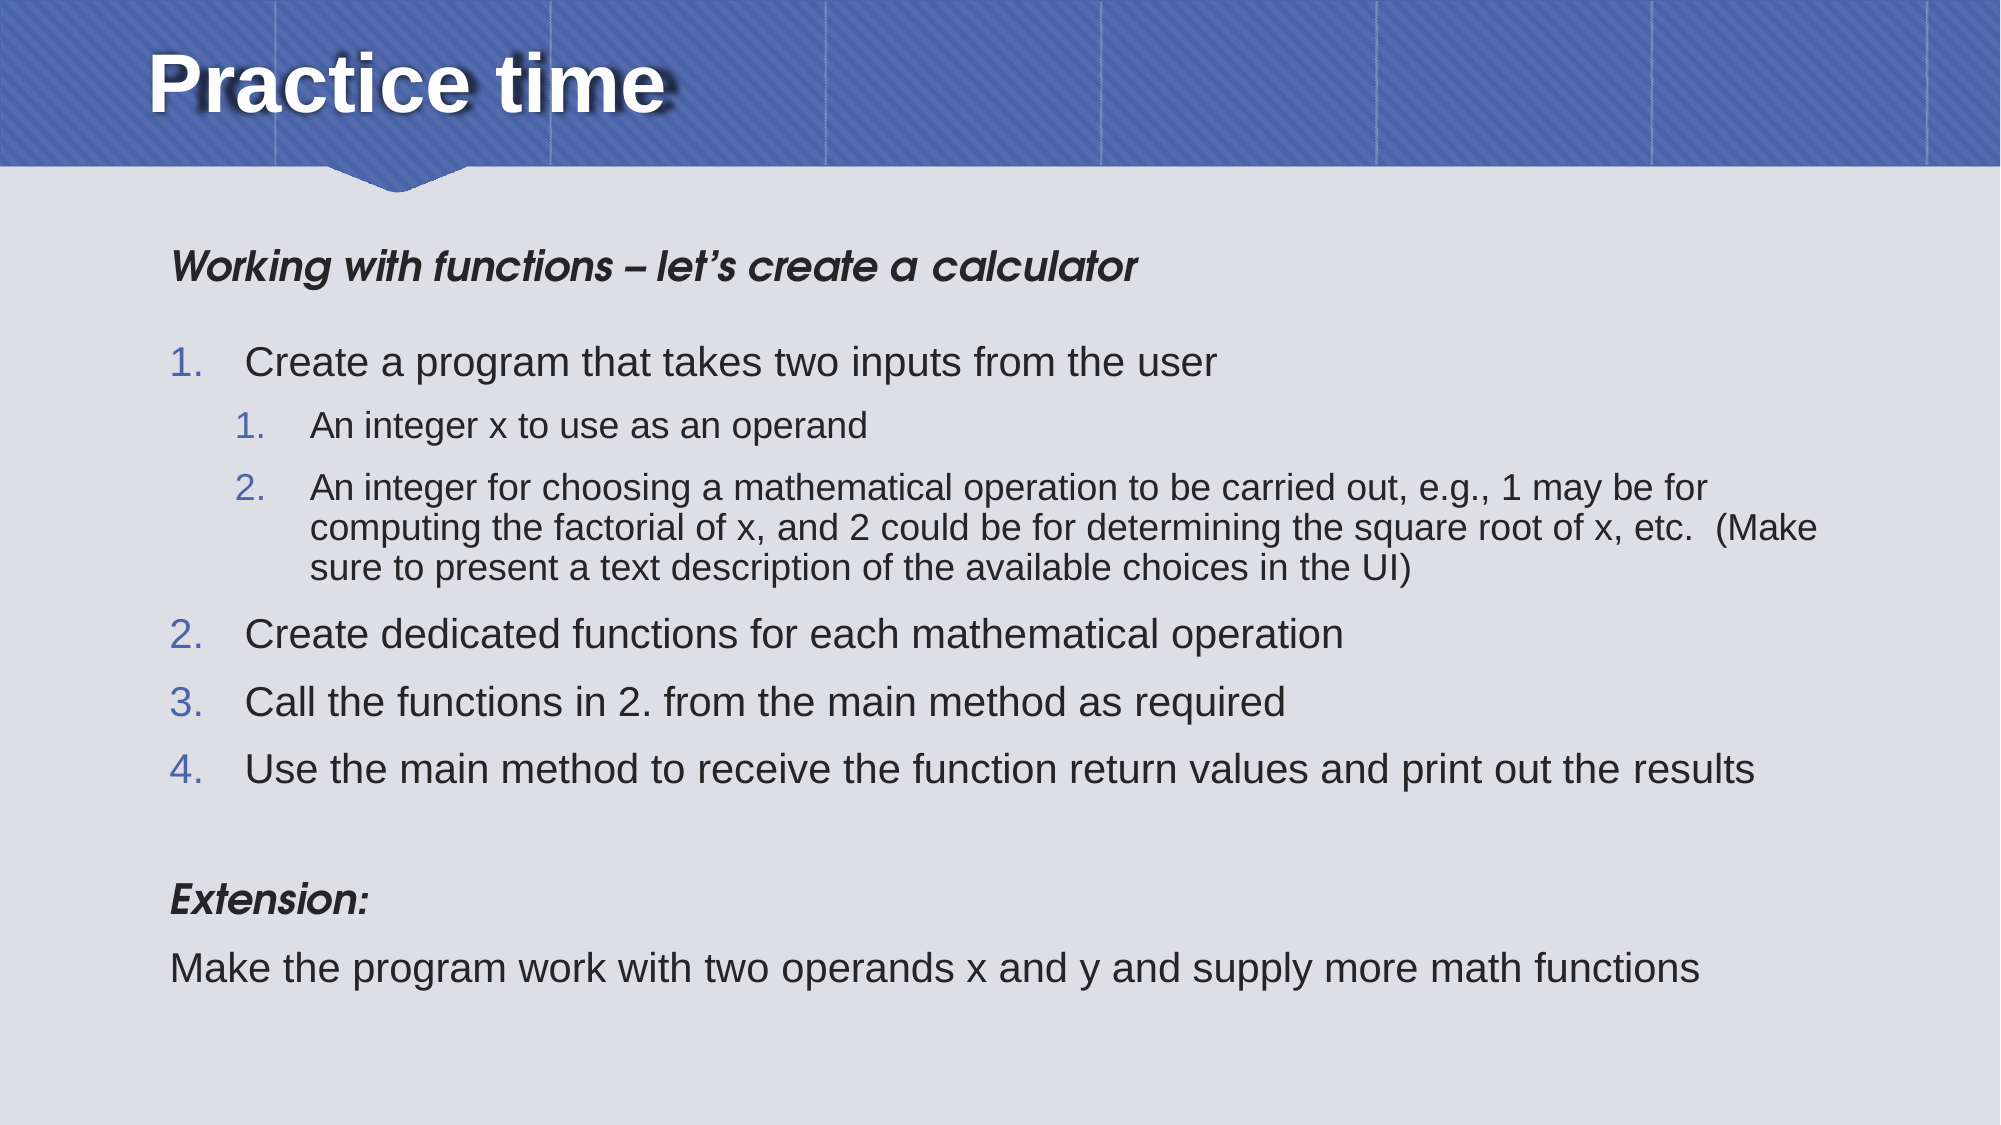

# Practice time
Working with functions – let’s create a calculator

Create a program that takes two inputs from the user
An integer x to use as an operand
An integer for choosing a mathematical operation to be carried out, e.g., 1 may be for  computing the factorial of x, and 2 could be for determining the square root of x, etc.  (Make sure to present a text description of the available choices in the UI)
Create dedicated functions for each mathematical operation
Call the functions in 2. from the main method as required
Use the main method to receive the function return values and print out the results

Extension:
Make the program work with two operands x and y and supply more math functions